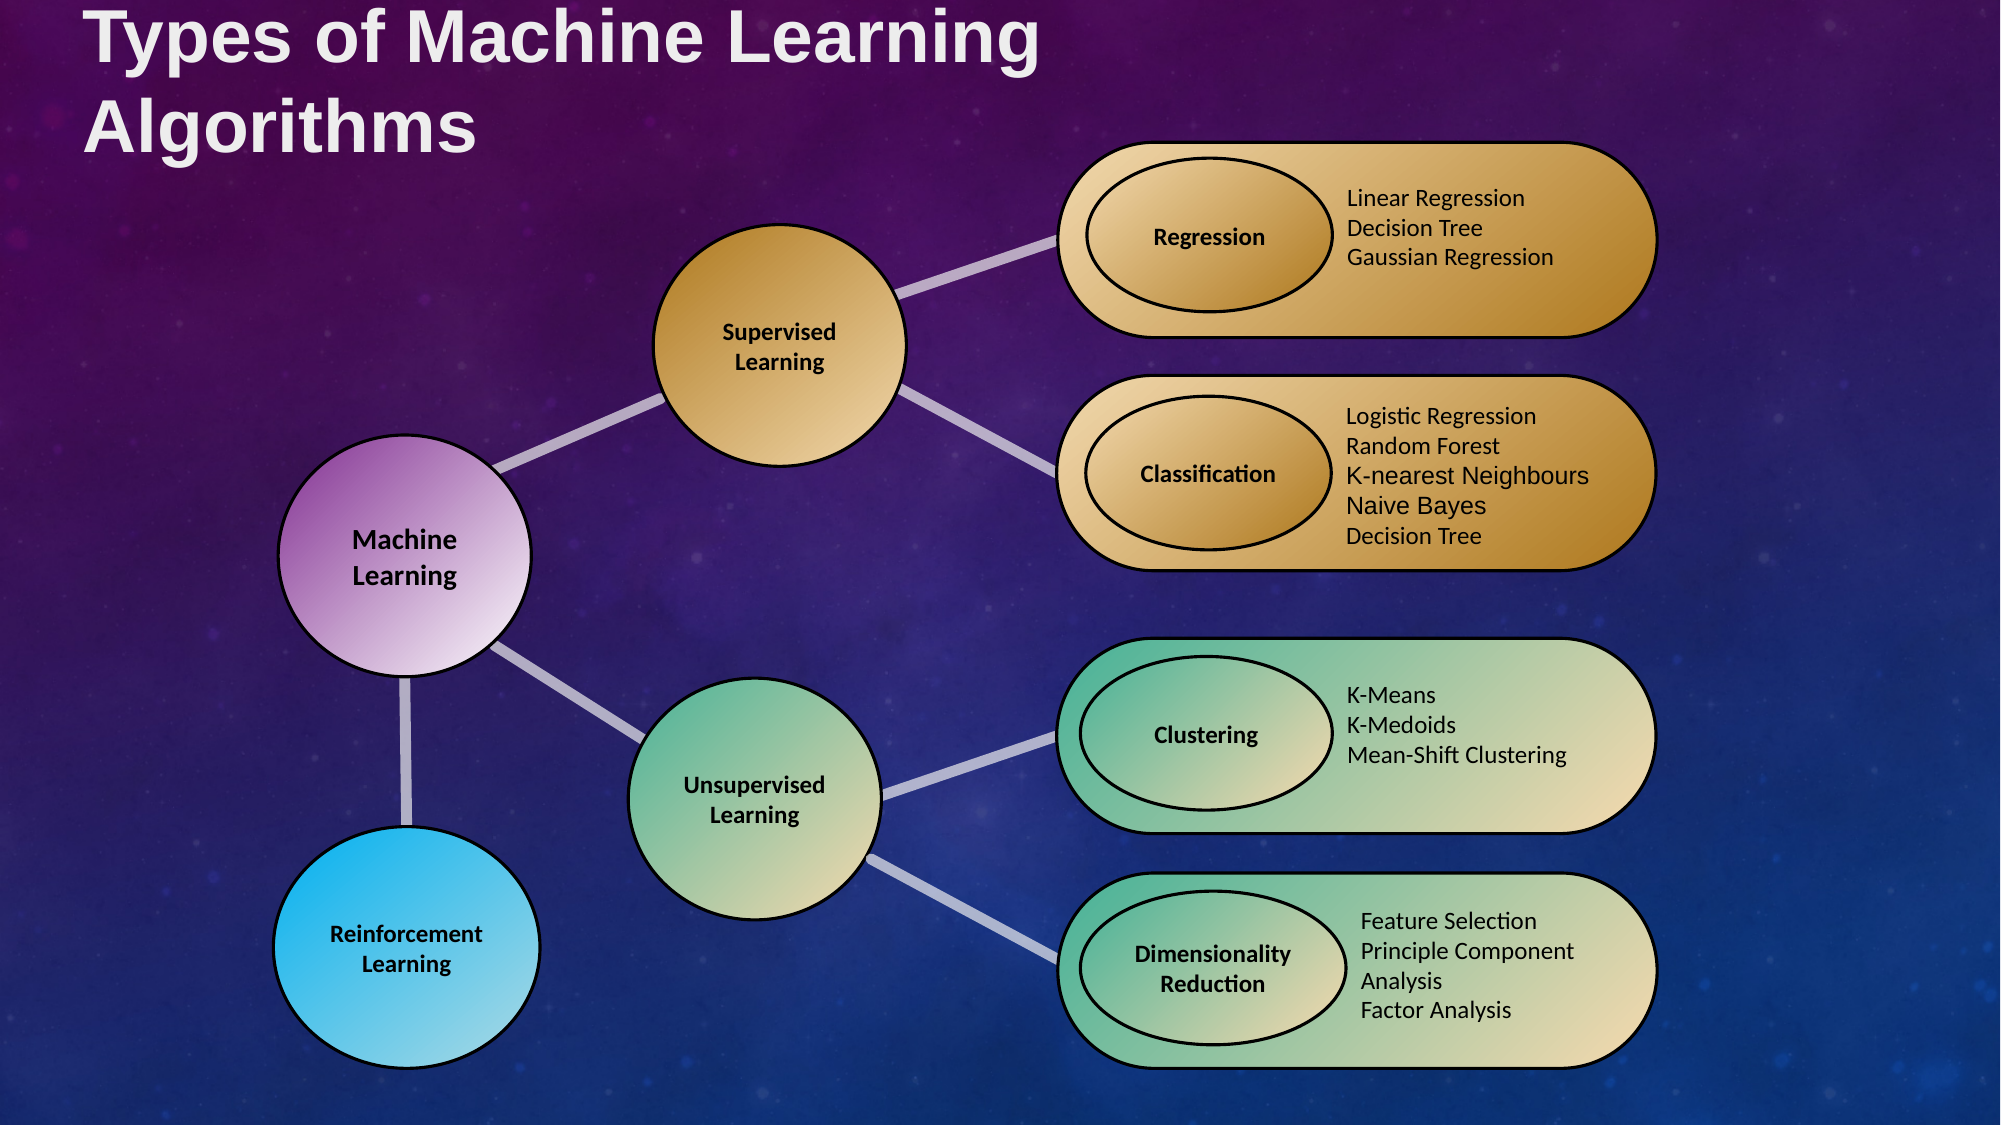

Types of Machine Learning Algorithms

Regression
Linear Regression
Decision Tree
Gaussian Regression
Supervised
Learning

Logistic Regression
Random Forest
K-nearest Neighbours
Naive Bayes
Decision Tree

Classification
Machine Learning

Clustering
K-Means
K-Medoids
Mean-Shift Clustering
Unsupervised
Learning
Reinforcement
Learning

Dimensionality
Reduction
Feature Selection
Principle Component
Analysis
Factor Analysis